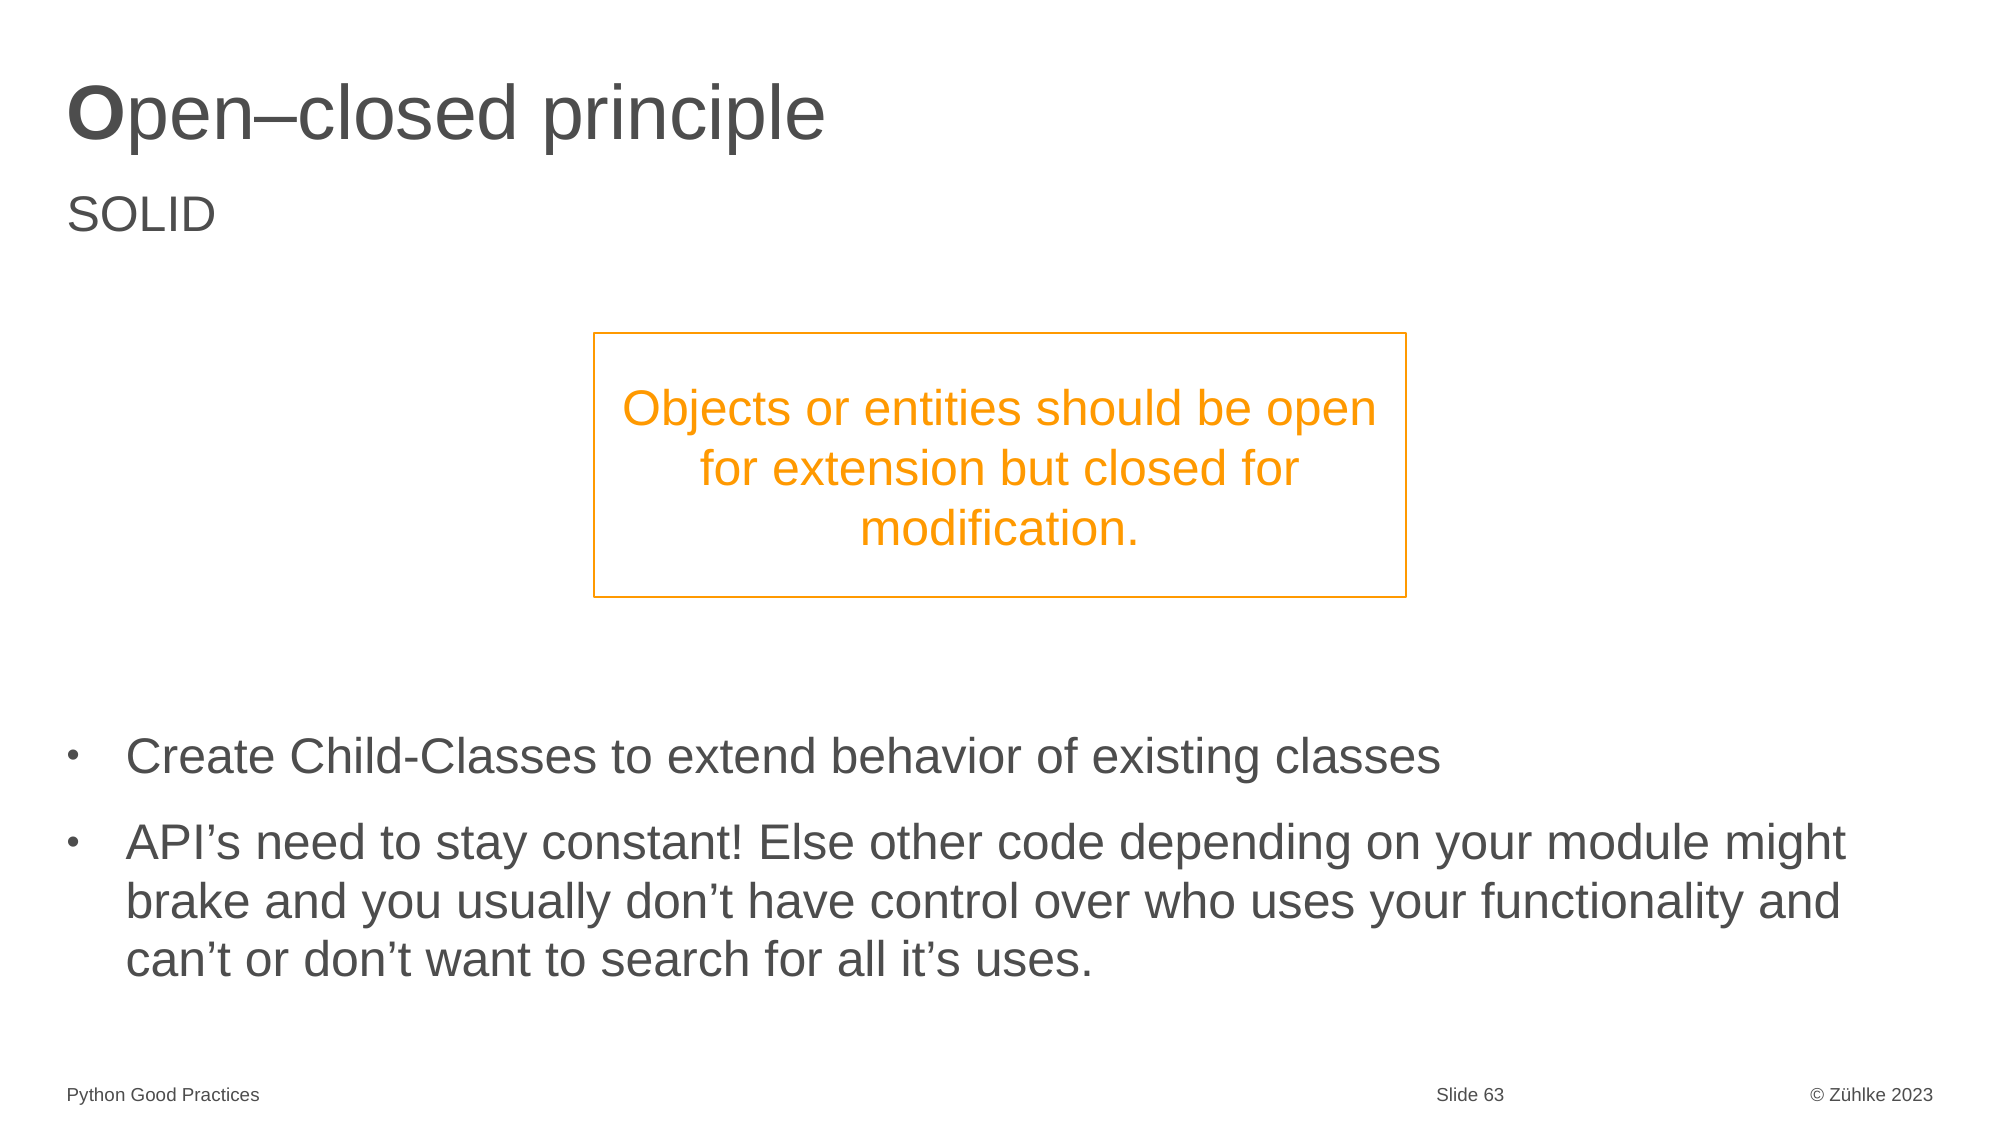

# Open–closed principle
SOLID

Create Child-Classes to extend behavior of existing classes
API’s need to stay constant! Else other code depending on your module might brake and you usually don’t have control over who uses your functionality and can’t or don’t want to search for all it’s uses.

Objects or entities should be open for extension but closed for modification.